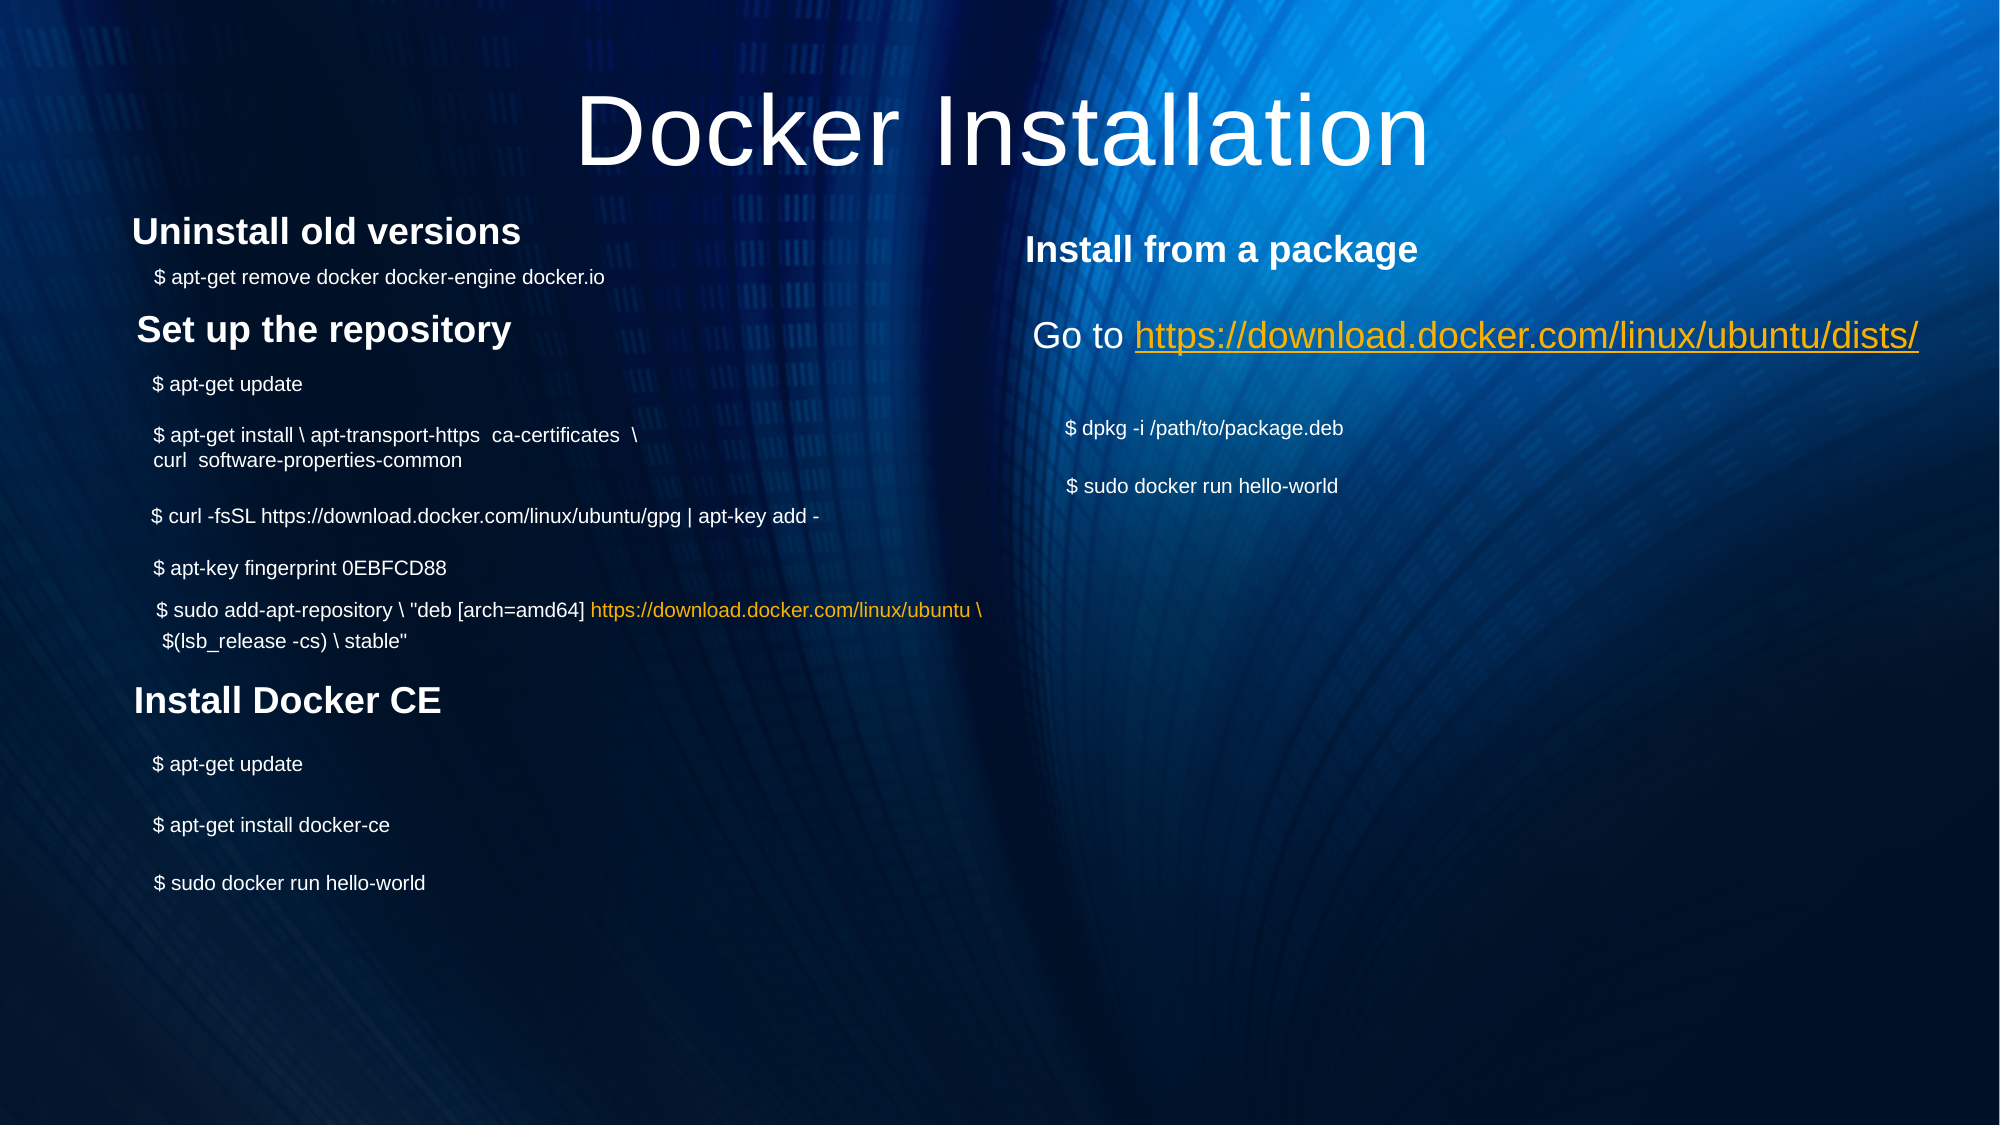

# Docker Installation
Uninstall old versions
Install from a package
$ apt-get remove docker docker-engine docker.io
Set up the repository
Go to https://download.docker.com/linux/ubuntu/dists/
$ apt-get update
$ dpkg -i /path/to/package.deb
$ apt-get install \ apt-transport-https  ca-certificates  \
curl  software-properties-common
$ sudo docker run hello-world
$ curl -fsSL https://download.docker.com/linux/ubuntu/gpg | apt-key add -
$ apt-key fingerprint 0EBFCD88
$ sudo add-apt-repository \ "deb [arch=amd64] https://download.docker.com/linux/ubuntu \
 $(lsb_release -cs) \ stable"
Install Docker CE
$ apt-get update
$ apt-get install docker-ce
$ sudo docker run hello-world